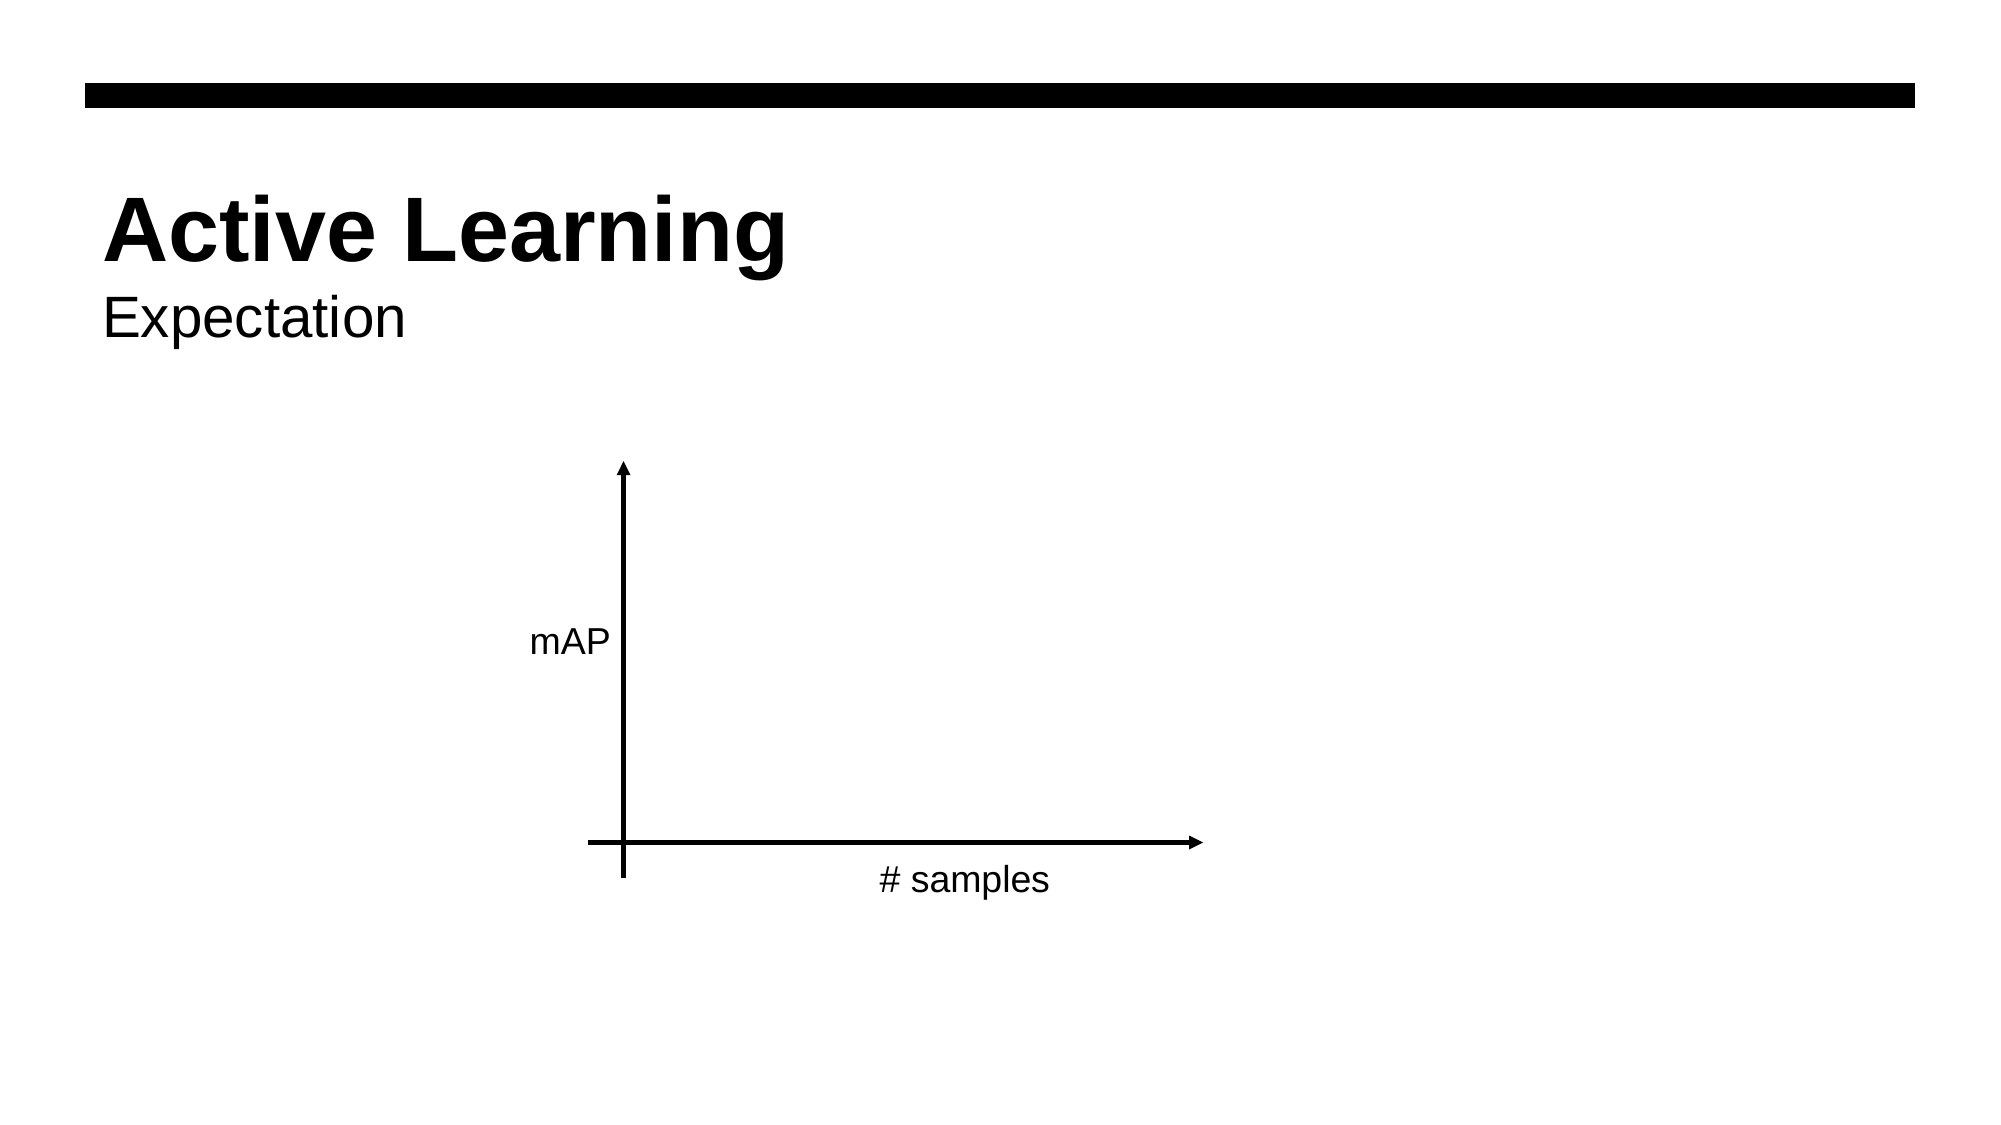

# Active Learning Expectation
mAP
# samples